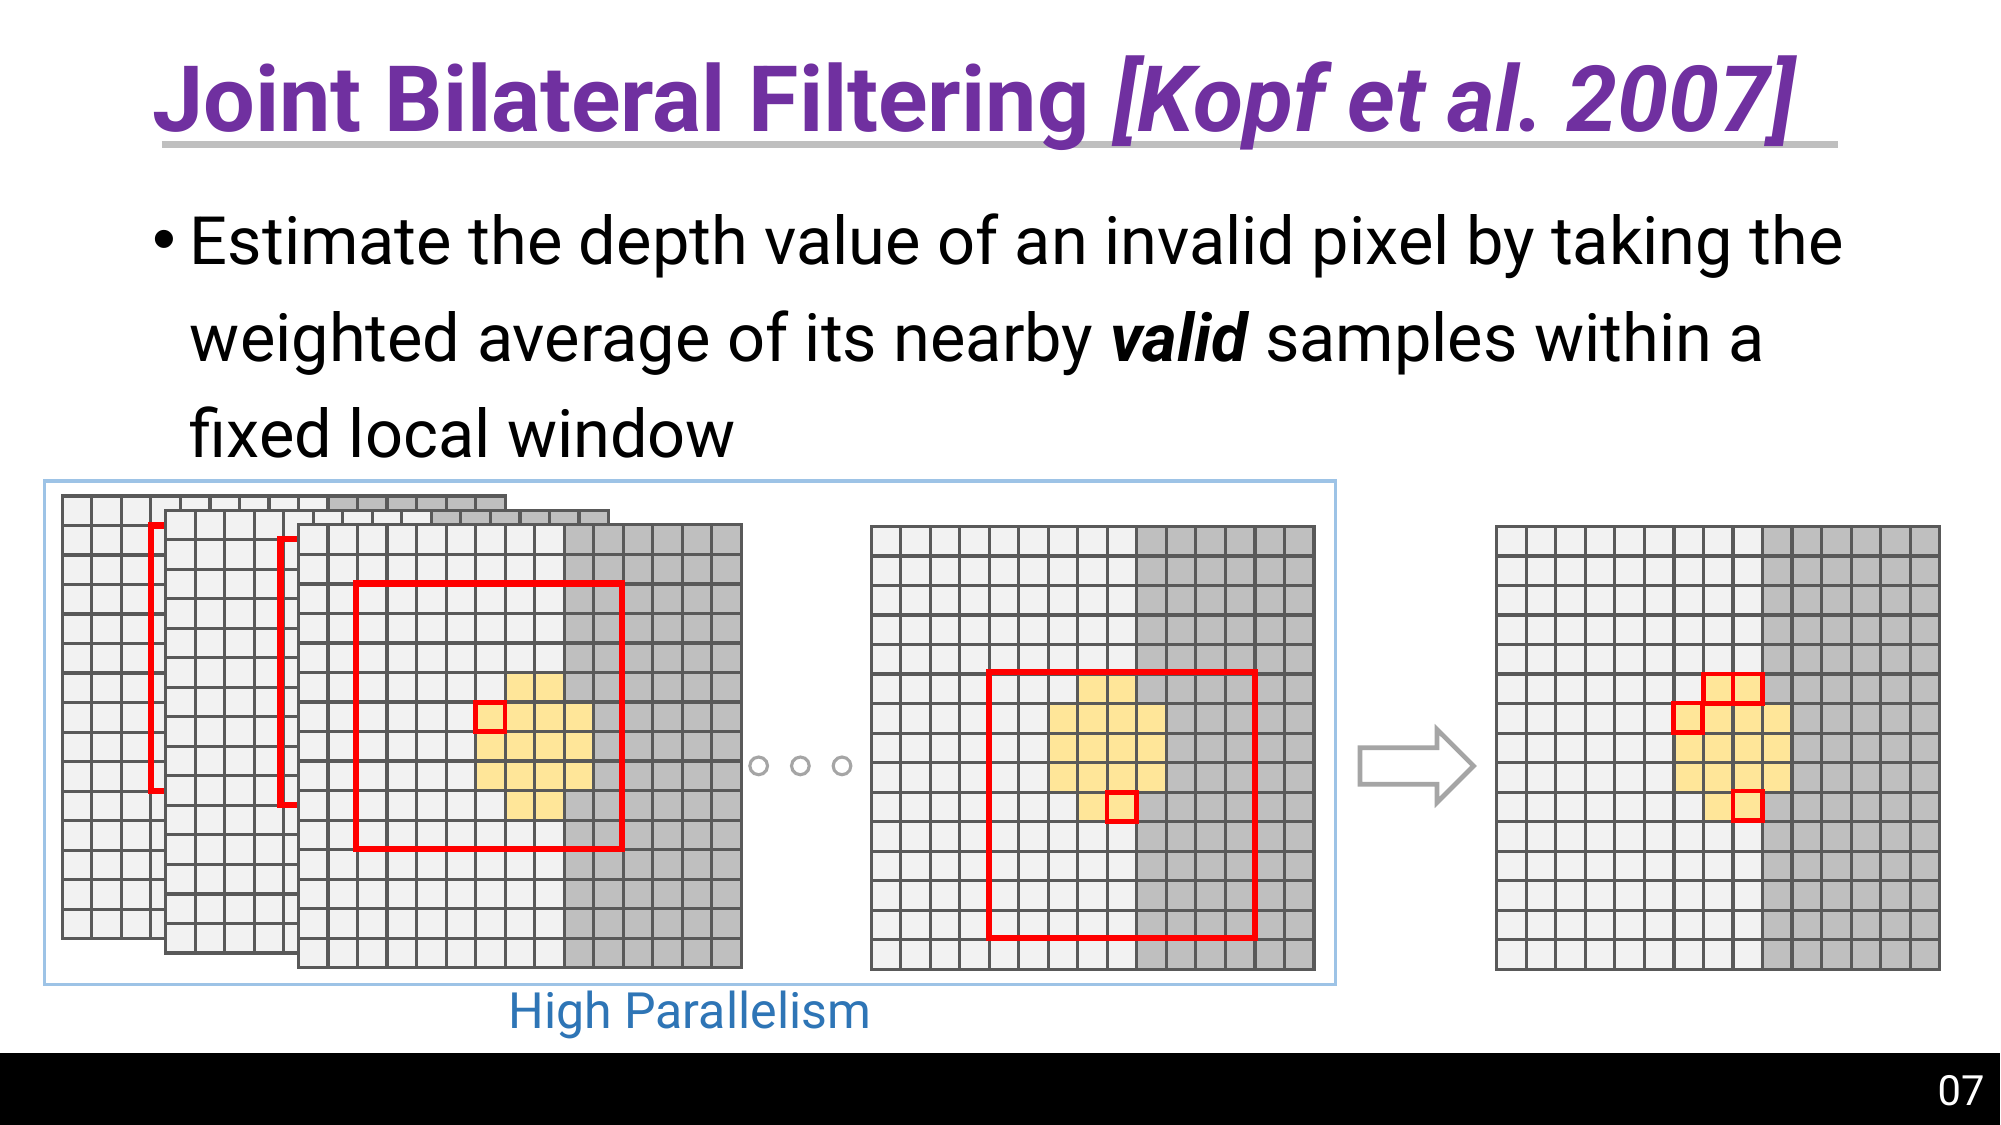

# Joint Bilateral Filtering [Kopf et al. 2007]
Estimate the depth value of an invalid pixel by taking the weighted average of its nearby valid samples within a fixed local window

High Parallelism

07